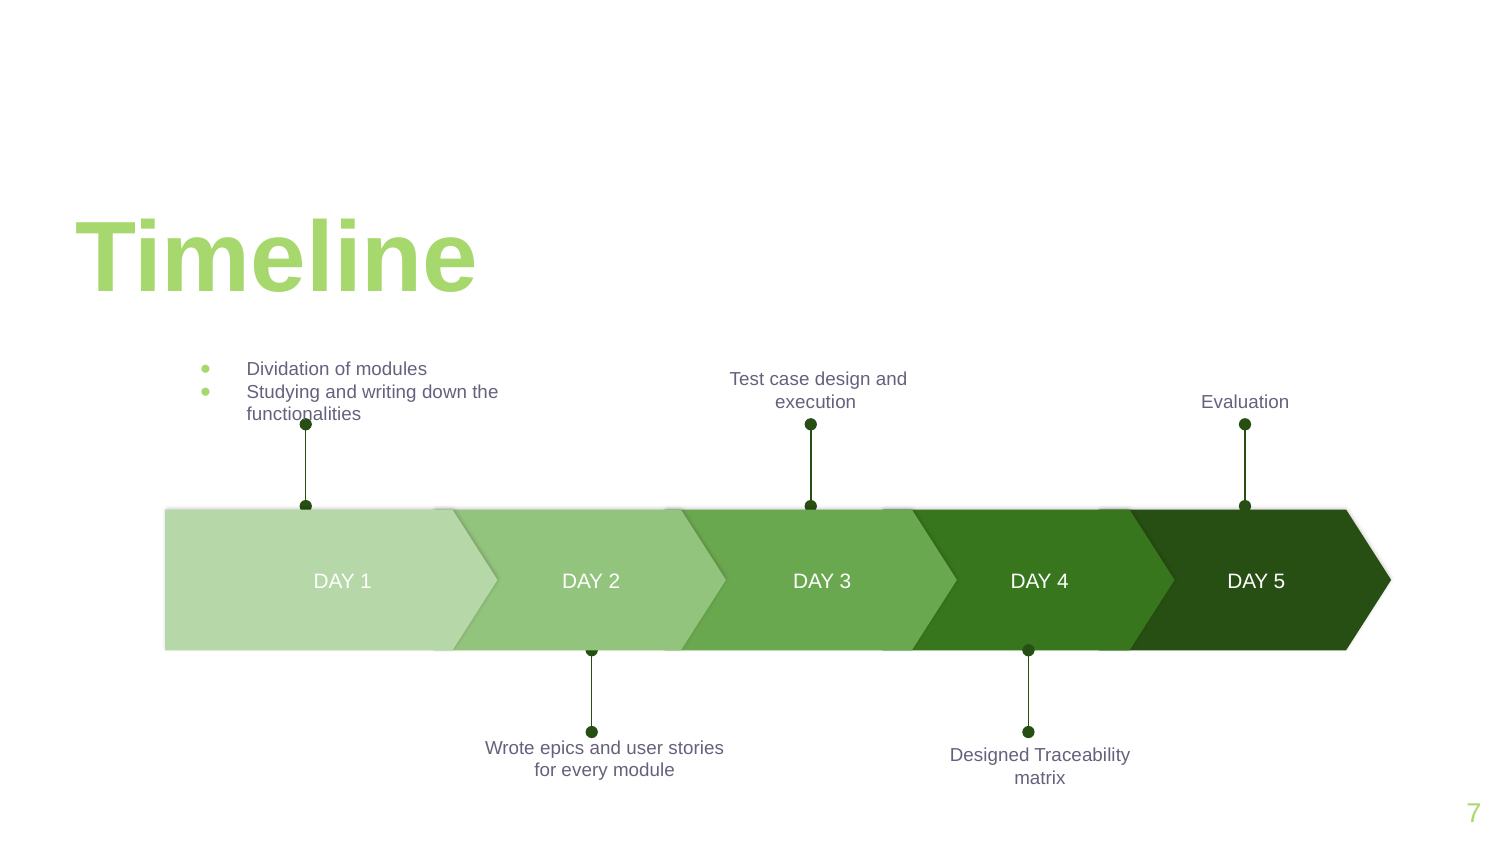

Timeline
Test case design and execution
Evaluation
Dividation of modules
Studying and writing down the functionalities
DAY 3
DAY 4
DAY 5
DAY 1
DAY 2
Wrote epics and user stories for every module
Designed Traceability matrix
7